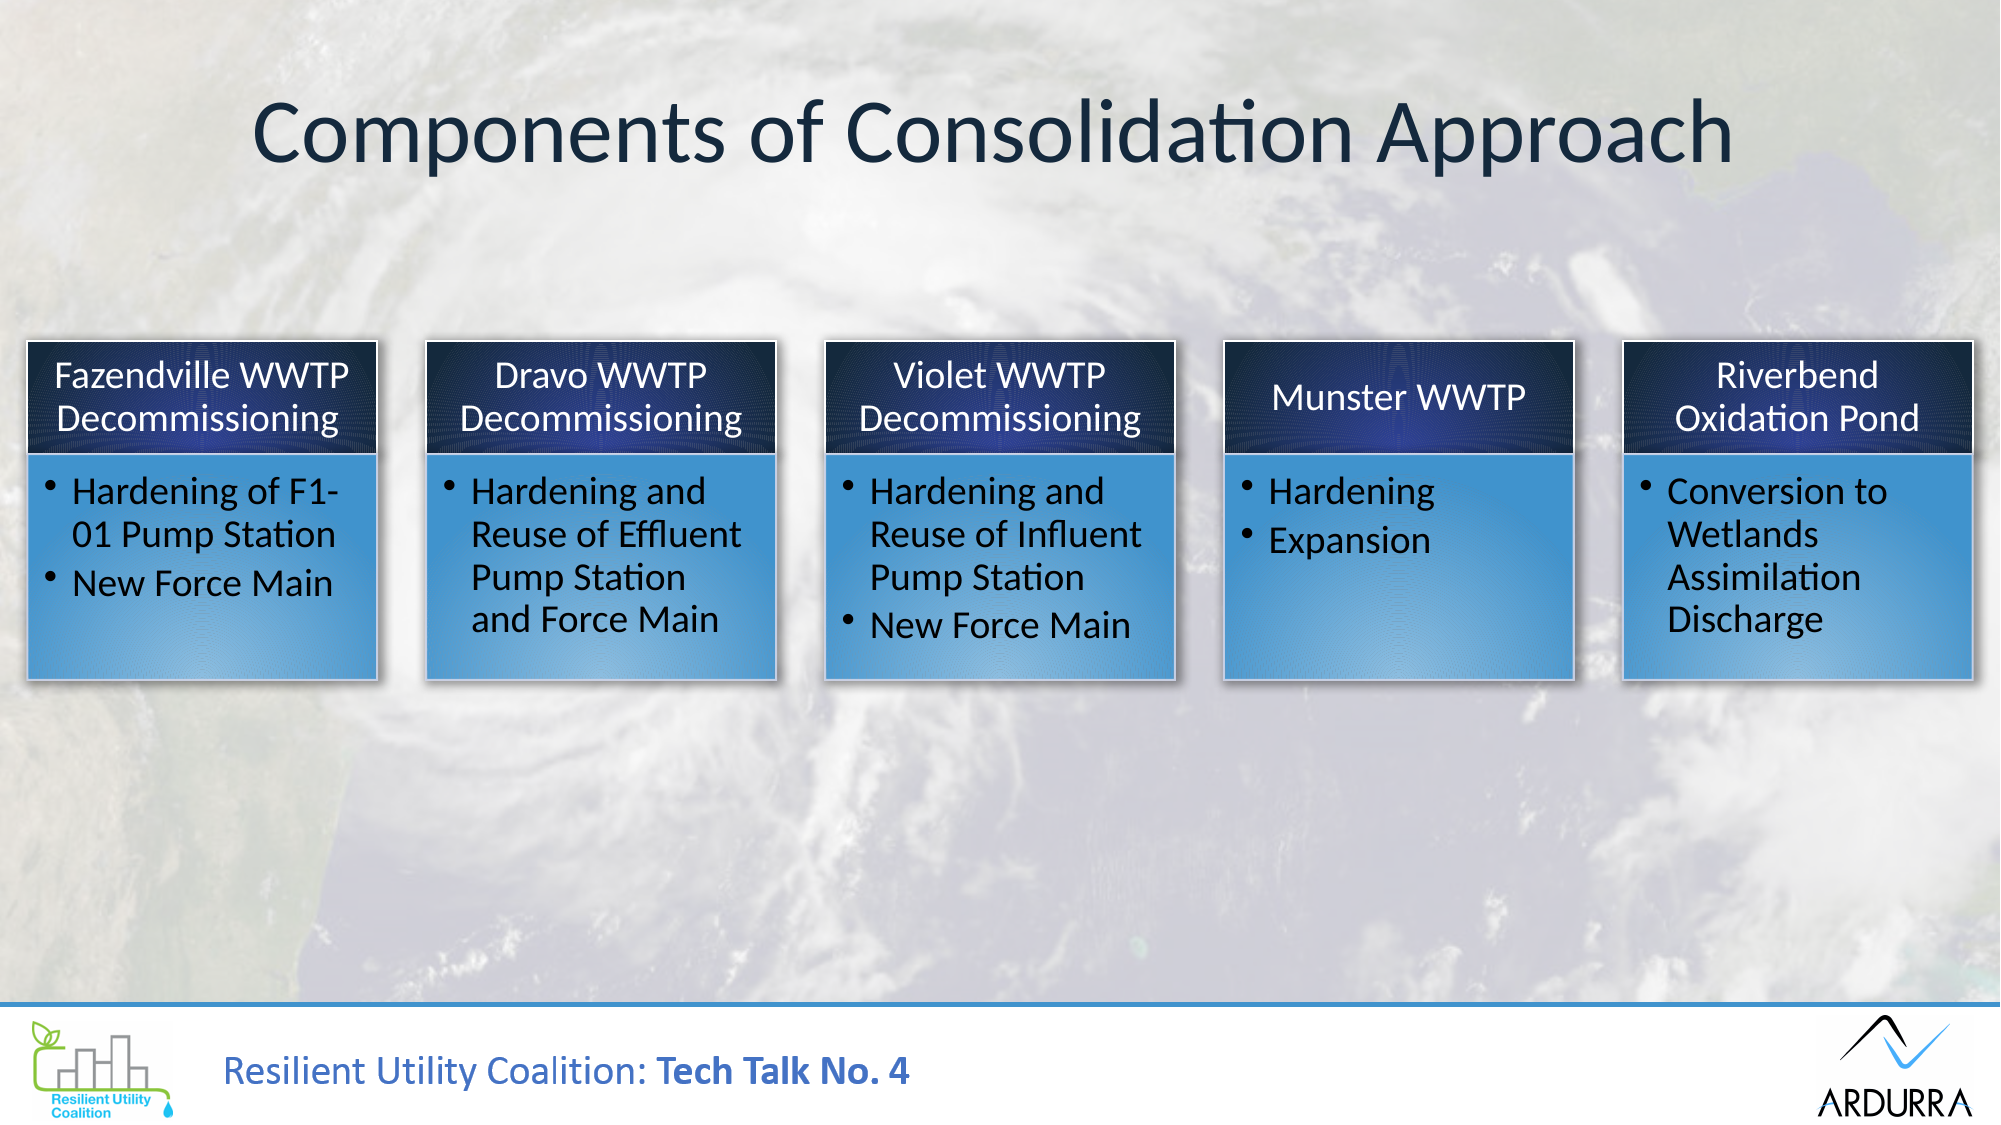

# Components of Consolidation Approach
Fazendville WWTP Decommissioning
Hardening of F1-01 Pump Station
New Force Main
Dravo WWTP Decommissioning
Hardening and Reuse of Effluent Pump Station and Force Main
Violet WWTP Decommissioning
Hardening and Reuse of Influent Pump Station
New Force Main
Munster WWTP
Hardening
Expansion
Riverbend Oxidation Pond
Conversion to Wetlands Assimilation Discharge